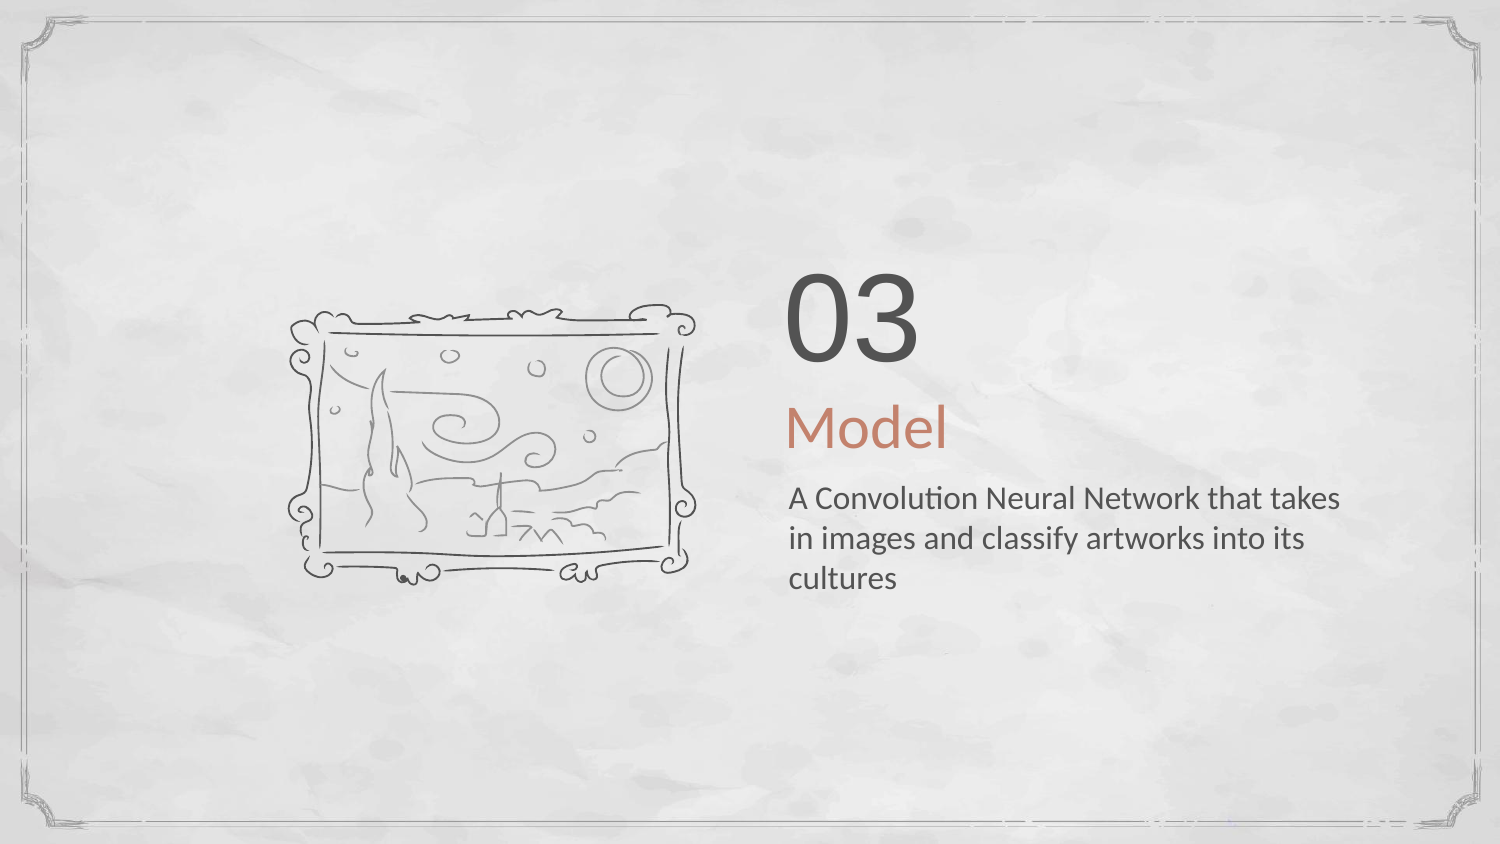

03

# Model
A Convolution Neural Network that takes in images and classify artworks into its cultures